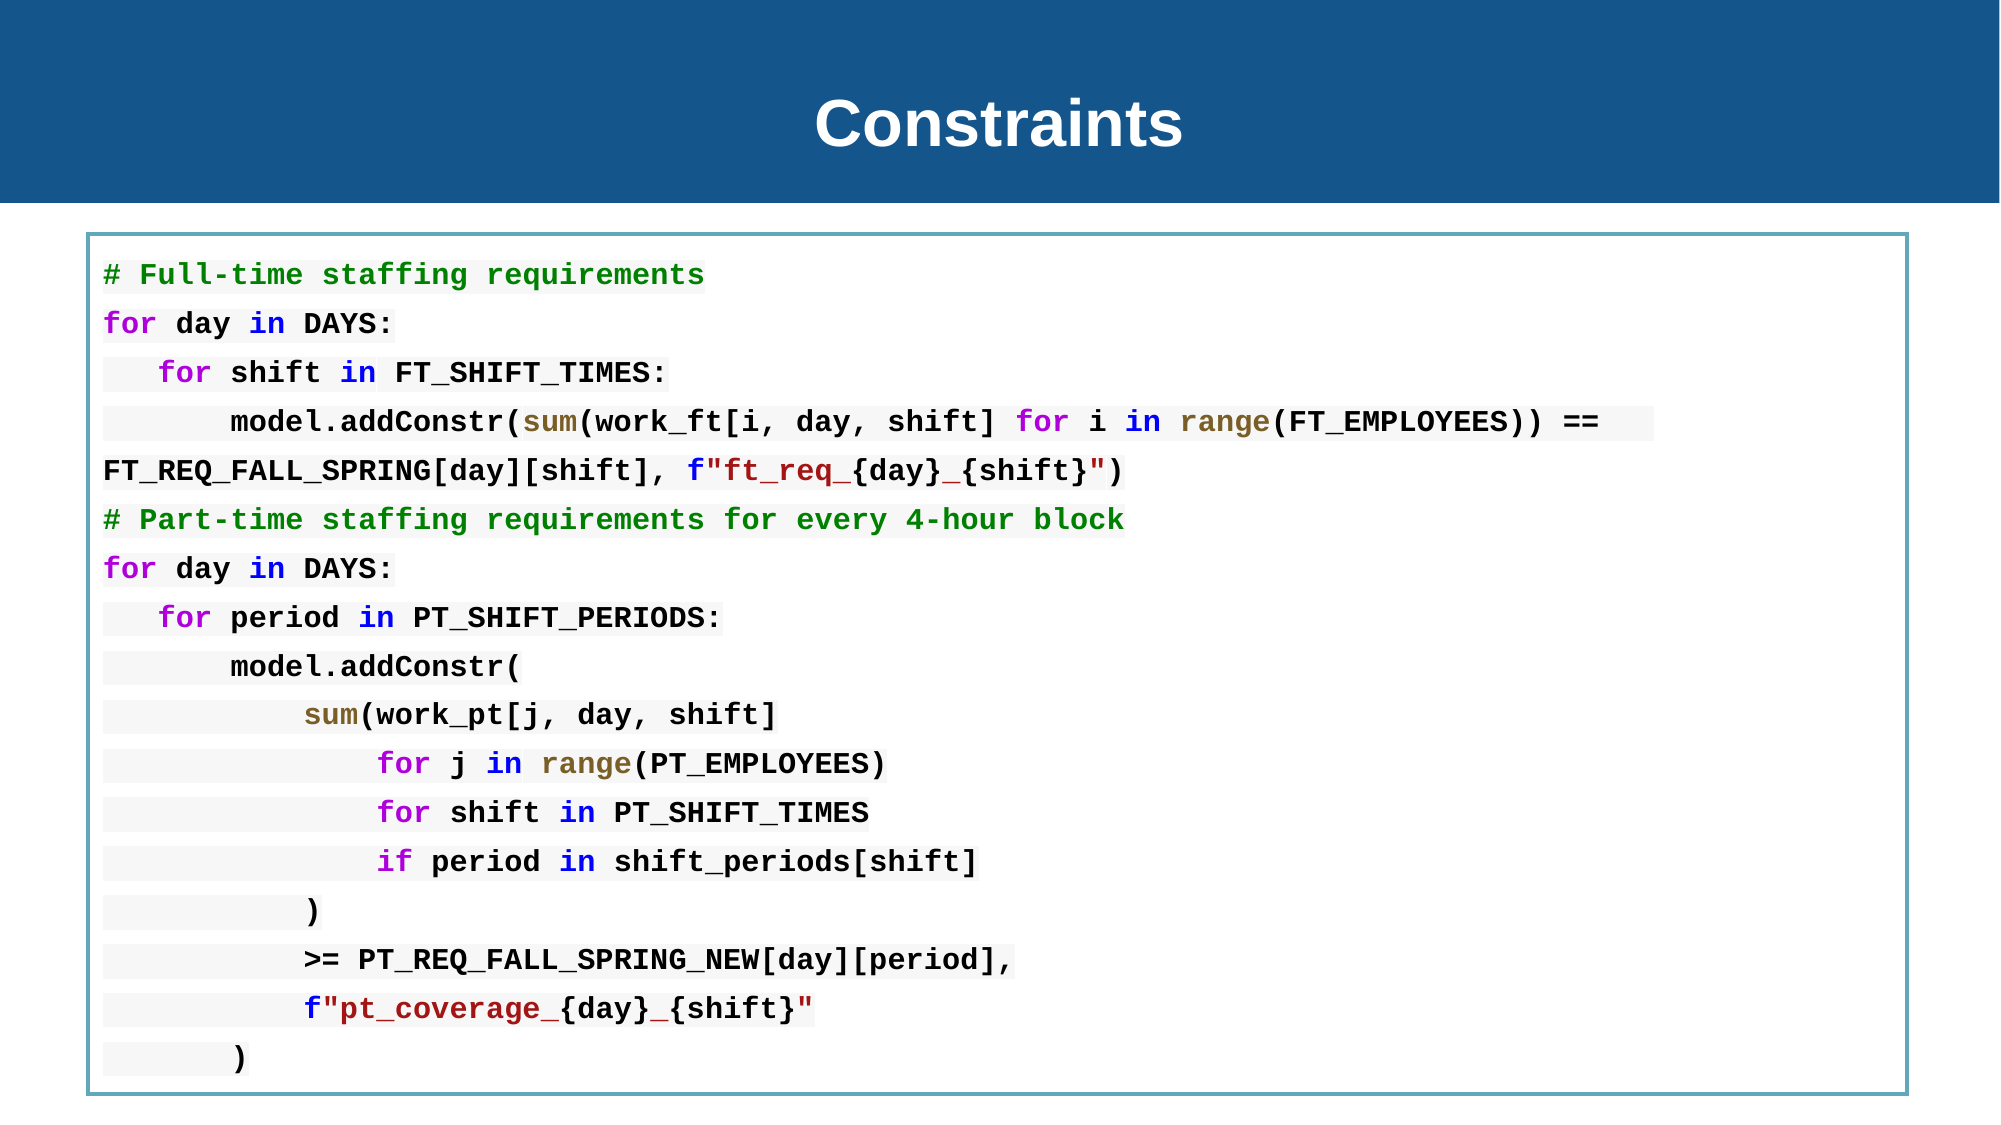

Constraints
# Full-time staffing requirements
for day in DAYS:
   for shift in FT_SHIFT_TIMES:
       model.addConstr(sum(work_ft[i, day, shift] for i in range(FT_EMPLOYEES)) ==    FT_REQ_FALL_SPRING[day][shift], f"ft_req_{day}_{shift}")
# Part-time staffing requirements for every 4-hour block
for day in DAYS:
   for period in PT_SHIFT_PERIODS:
       model.addConstr(
           sum(work_pt[j, day, shift]
               for j in range(PT_EMPLOYEES)
               for shift in PT_SHIFT_TIMES
               if period in shift_periods[shift]
           )
           >= PT_REQ_FALL_SPRING_NEW[day][period],
           f"pt_coverage_{day}_{shift}"
       )